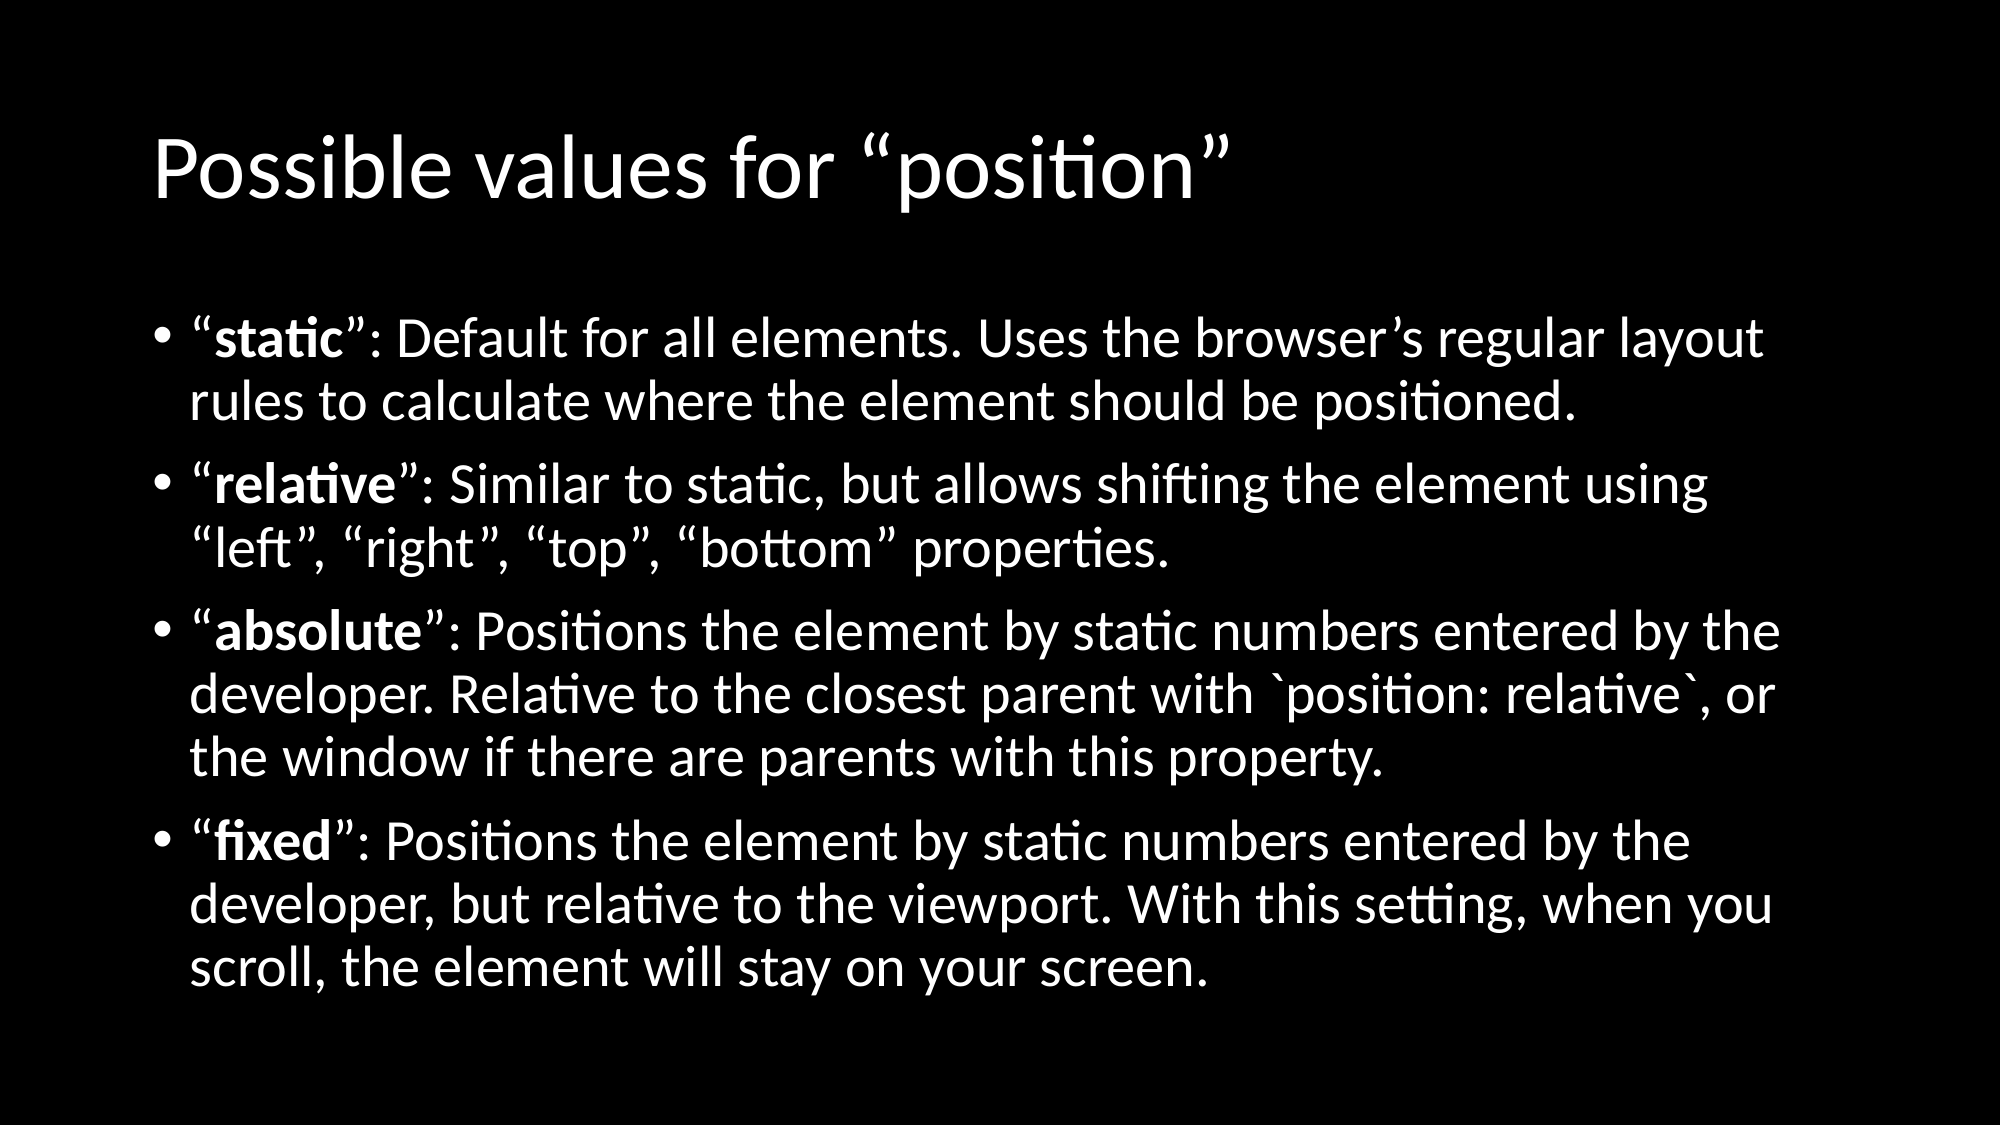

# Possible values for “position”
“static”: Default for all elements. Uses the browser’s regular layout rules to calculate where the element should be positioned.
“relative”: Similar to static, but allows shifting the element using “left”, “right”, “top”, “bottom” properties.
“absolute”: Positions the element by static numbers entered by the developer. Relative to the closest parent with `position: relative`, or the window if there are parents with this property.
“fixed”: Positions the element by static numbers entered by the developer, but relative to the viewport. With this setting, when you scroll, the element will stay on your screen.